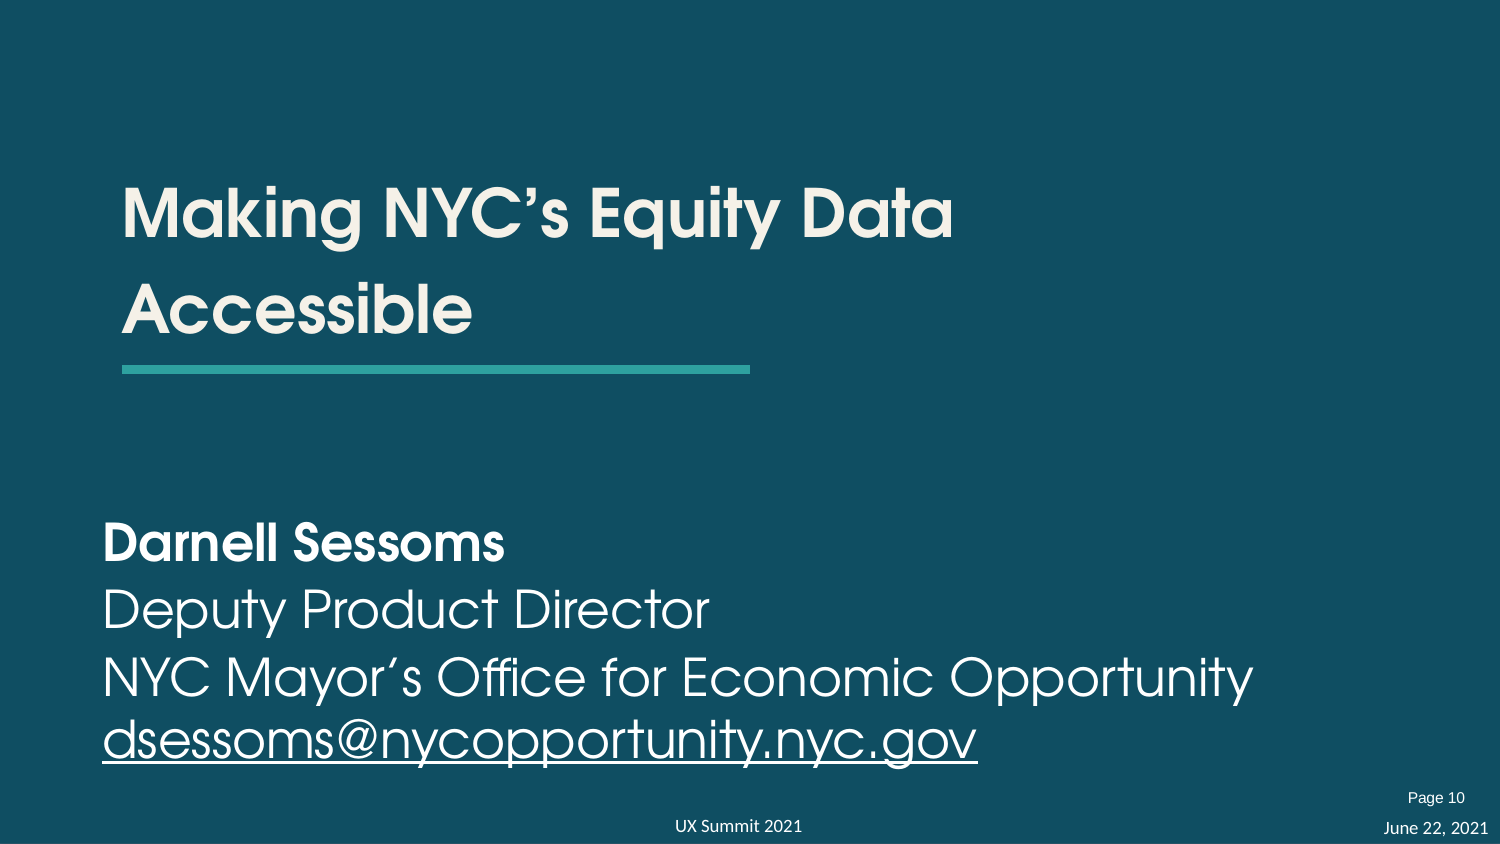

# Making NYC’s Equity Data Accessible
Darnell Sessoms
Deputy Product Director
NYC Mayor’s Office for Economic Opportunity
dsessoms@nycopportunity.nyc.gov
Page 10
UX Summit 2021
June 22, 2021